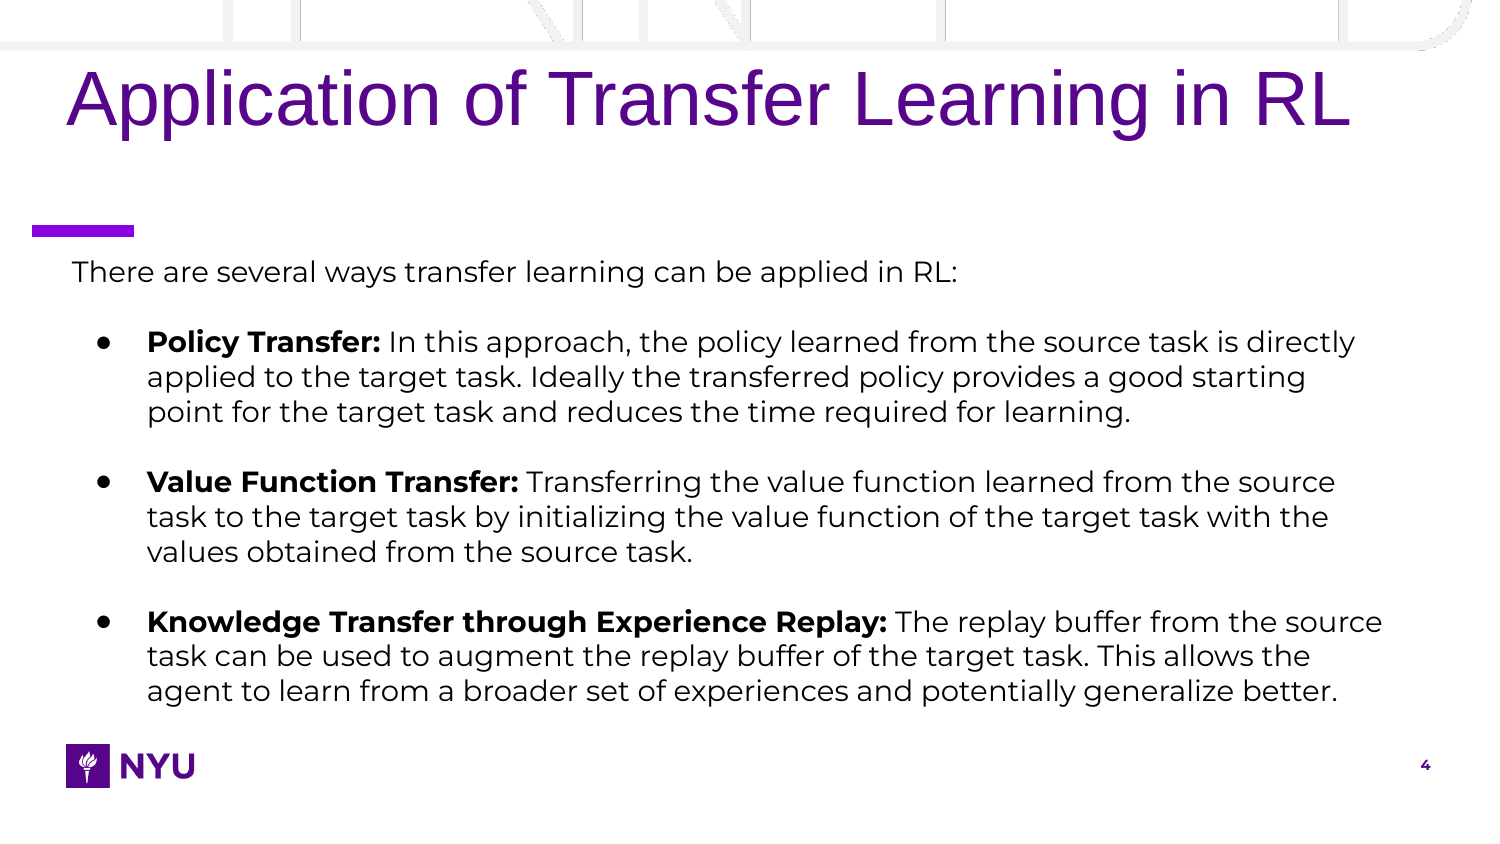

# Application of Transfer Learning in RL
There are several ways transfer learning can be applied in RL:

Policy Transfer: In this approach, the policy learned from the source task is directly applied to the target task. Ideally the transferred policy provides a good starting point for the target task and reduces the time required for learning.

Value Function Transfer: Transferring the value function learned from the source task to the target task by initializing the value function of the target task with the values obtained from the source task.

Knowledge Transfer through Experience Replay: The replay buffer from the source task can be used to augment the replay buffer of the target task. This allows the agent to learn from a broader set of experiences and potentially generalize better.